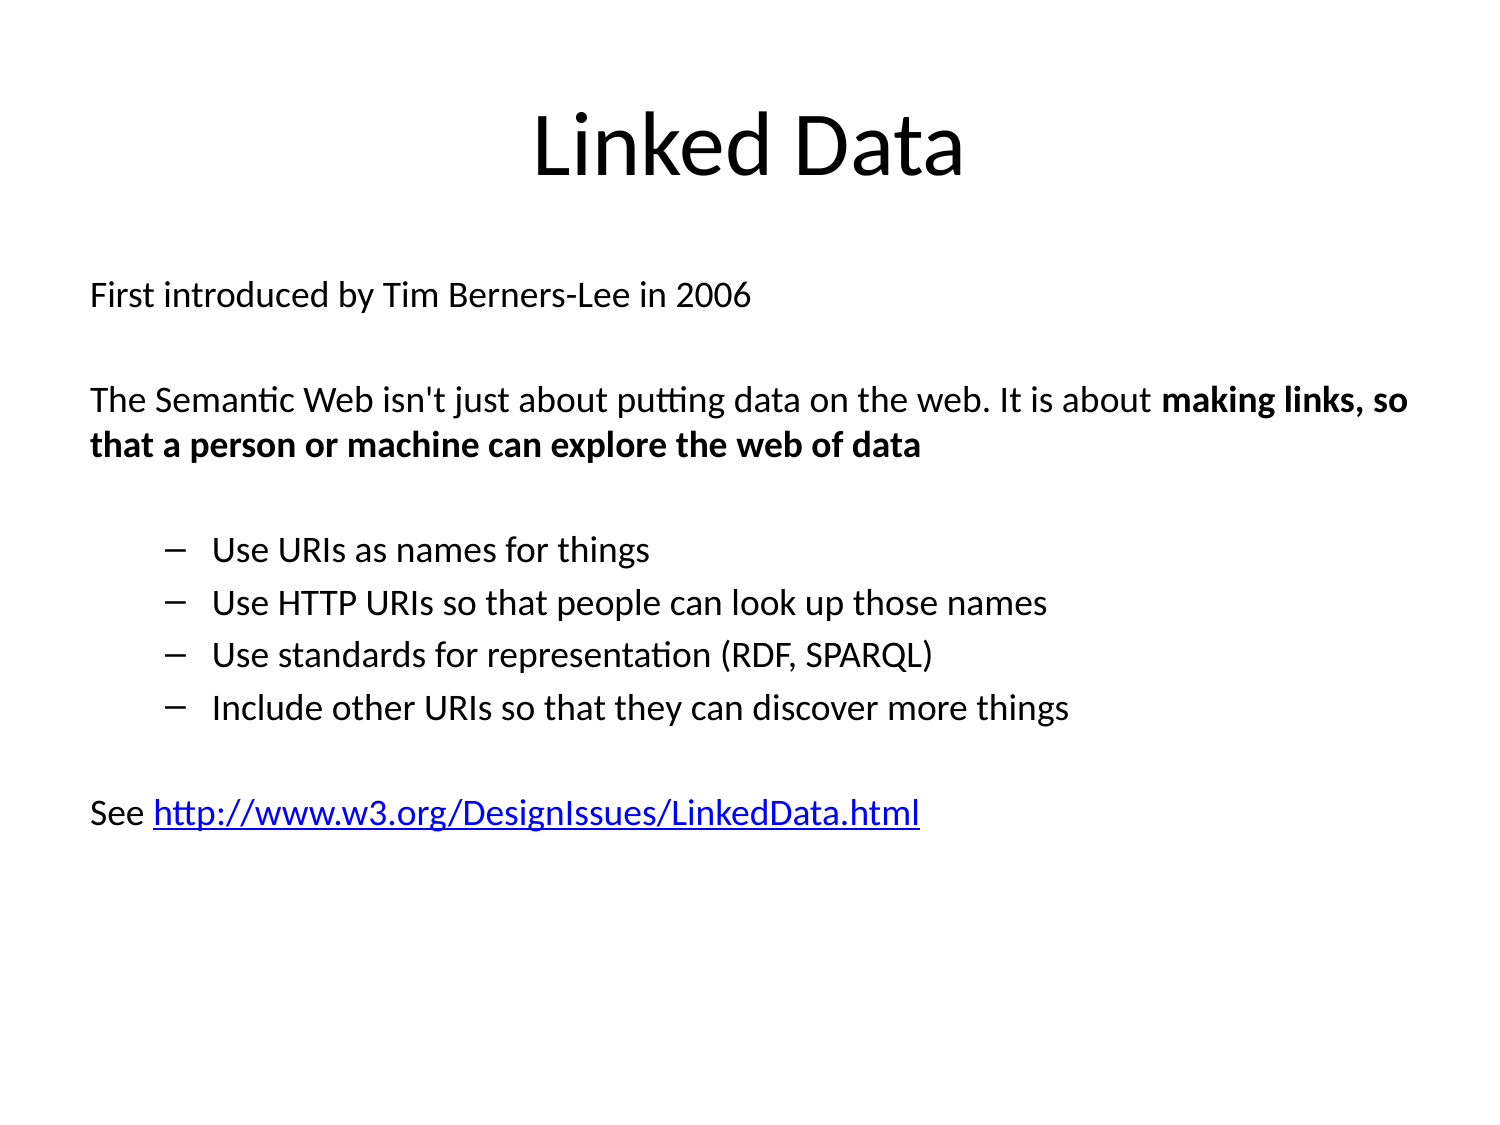

# Linked Data
First introduced by Tim Berners-Lee in 2006

The Semantic Web isn't just about putting data on the web. It is about making links, so that a person or machine can explore the web of data

Use URIs as names for things
Use HTTP URIs so that people can look up those names
Use standards for representation (RDF, SPARQL)
Include other URIs so that they can discover more things

See http://www.w3.org/DesignIssues/LinkedData.html